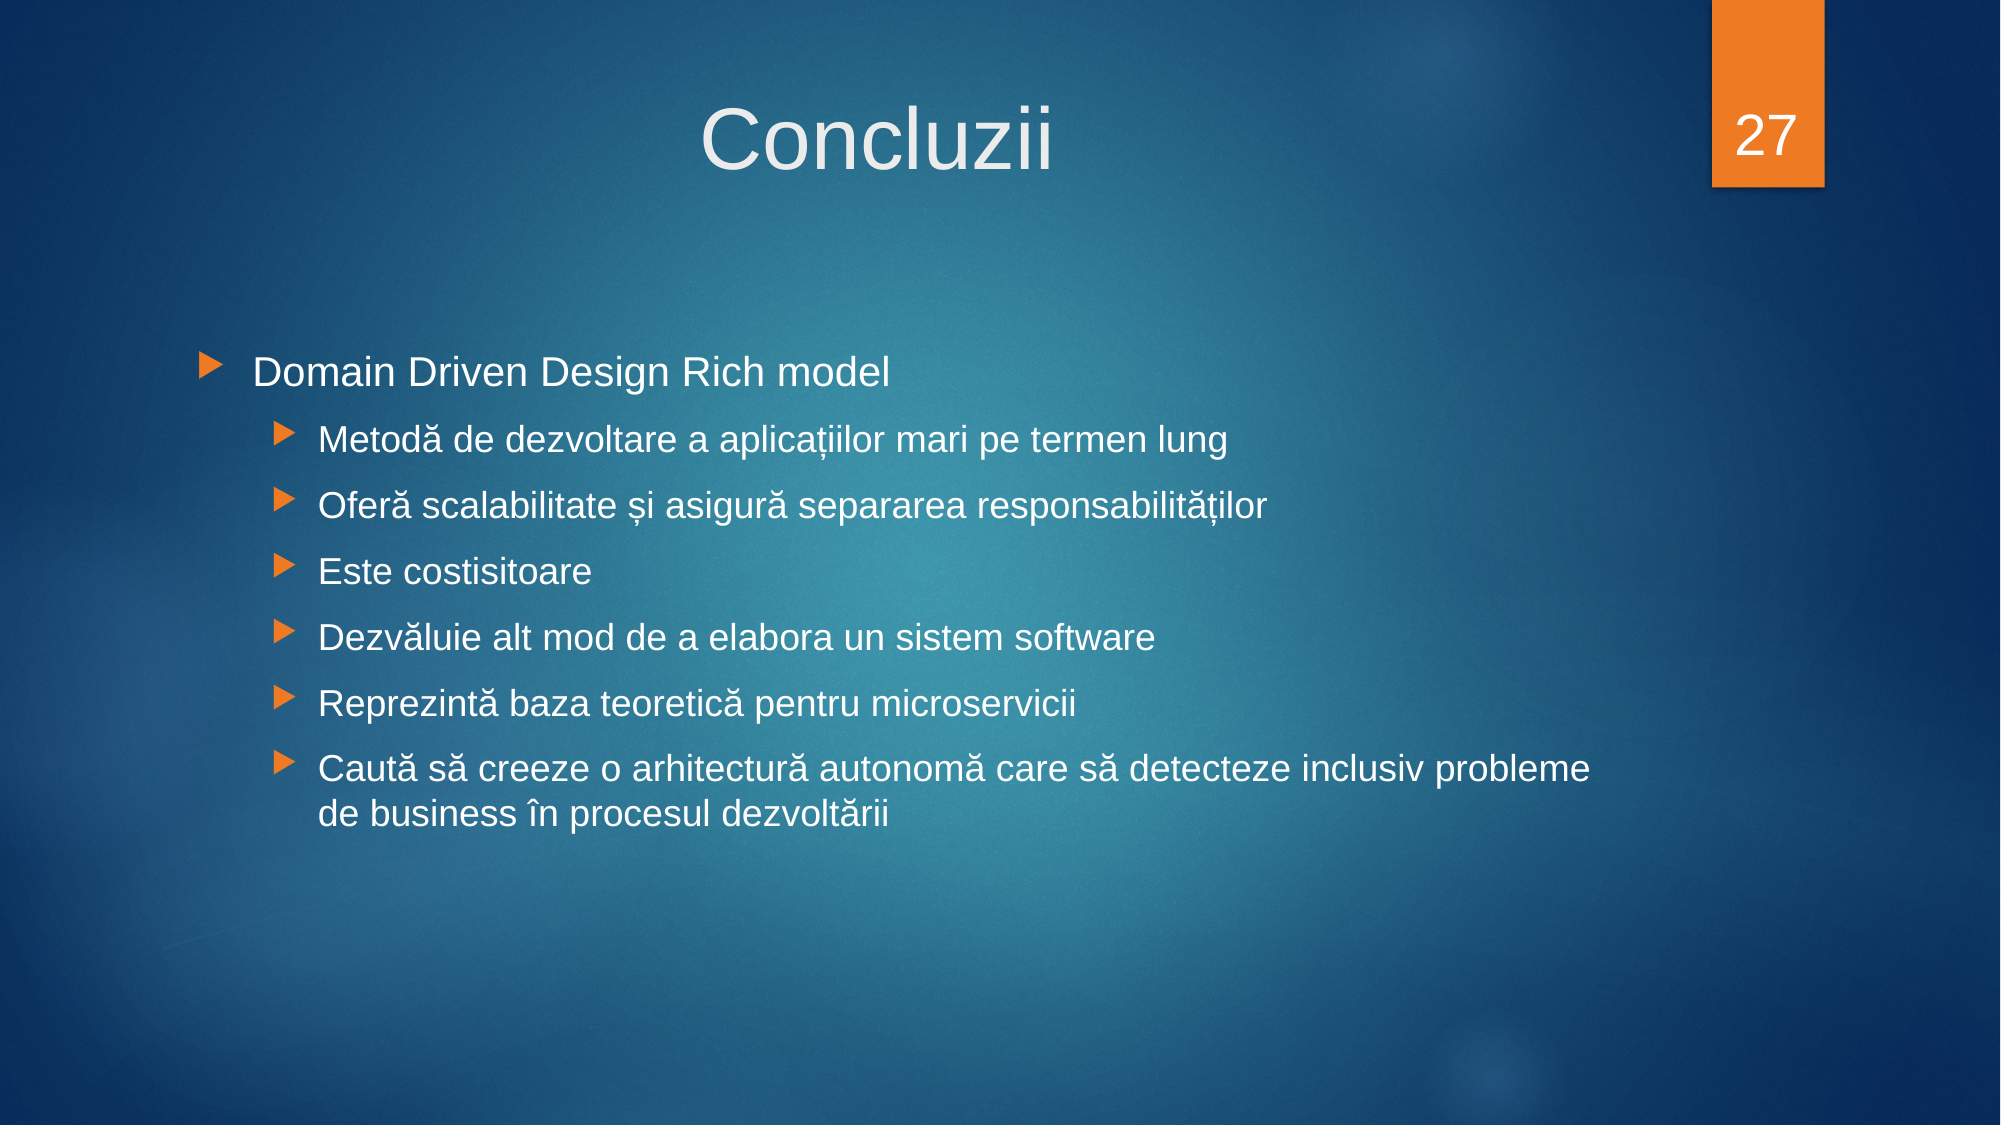

27
# Concluzii
Domain Driven Design Rich model
Metodă de dezvoltare a aplicațiilor mari pe termen lung
Oferă scalabilitate și asigură separarea responsabilităților
Este costisitoare
Dezvăluie alt mod de a elabora un sistem software
Reprezintă baza teoretică pentru microservicii
Caută să creeze o arhitectură autonomă care să detecteze inclusiv probleme de business în procesul dezvoltării